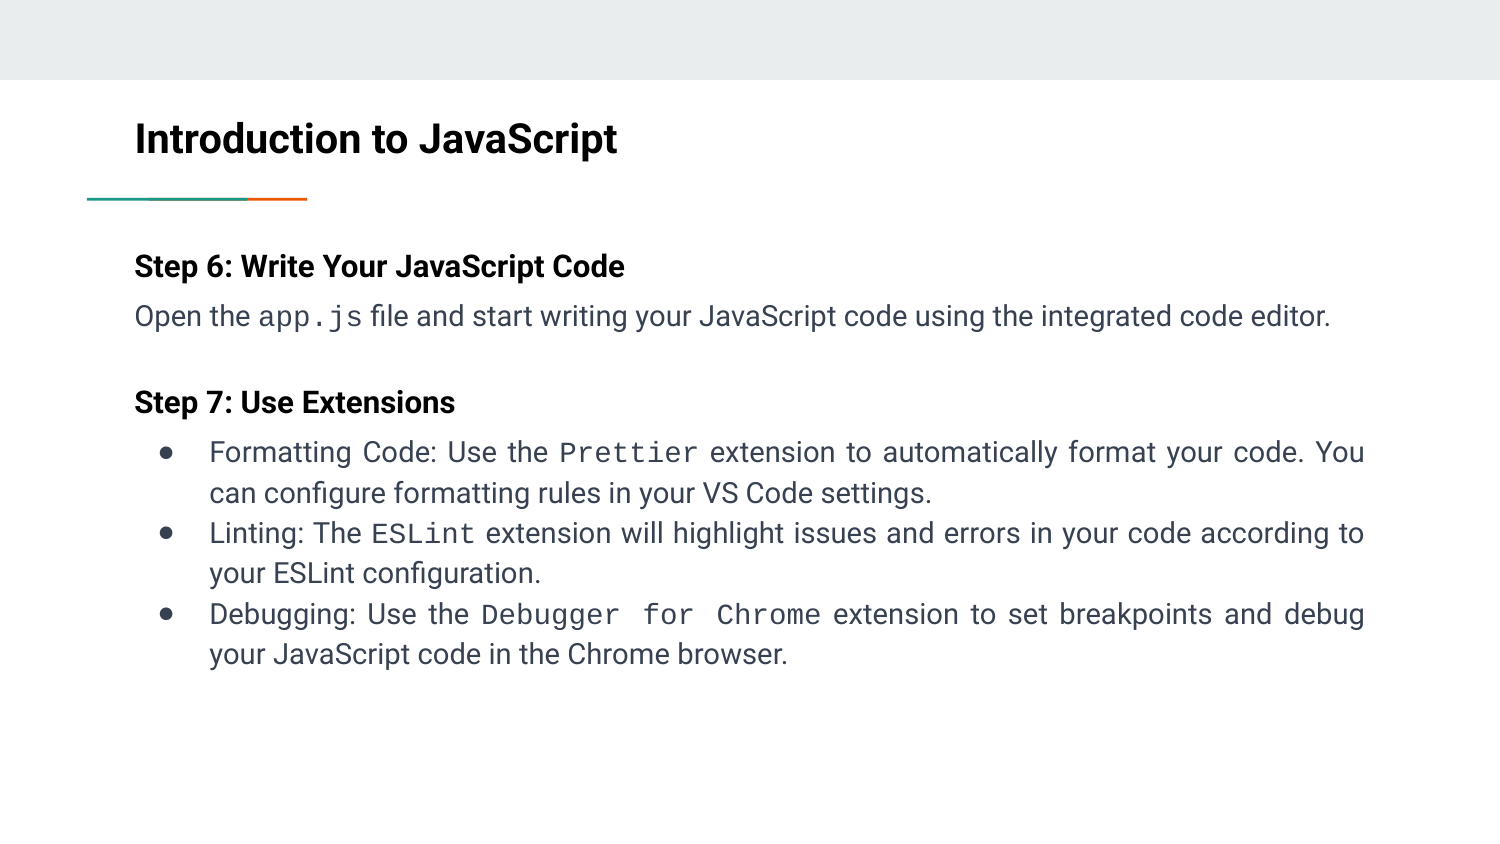

# Introduction to JavaScript
Step 6: Write Your JavaScript Code
Open the app.js file and start writing your JavaScript code using the integrated code editor.
Step 7: Use Extensions
Formatting Code: Use the Prettier extension to automatically format your code. You can configure formatting rules in your VS Code settings.
Linting: The ESLint extension will highlight issues and errors in your code according to your ESLint configuration.
Debugging: Use the Debugger for Chrome extension to set breakpoints and debug your JavaScript code in the Chrome browser.